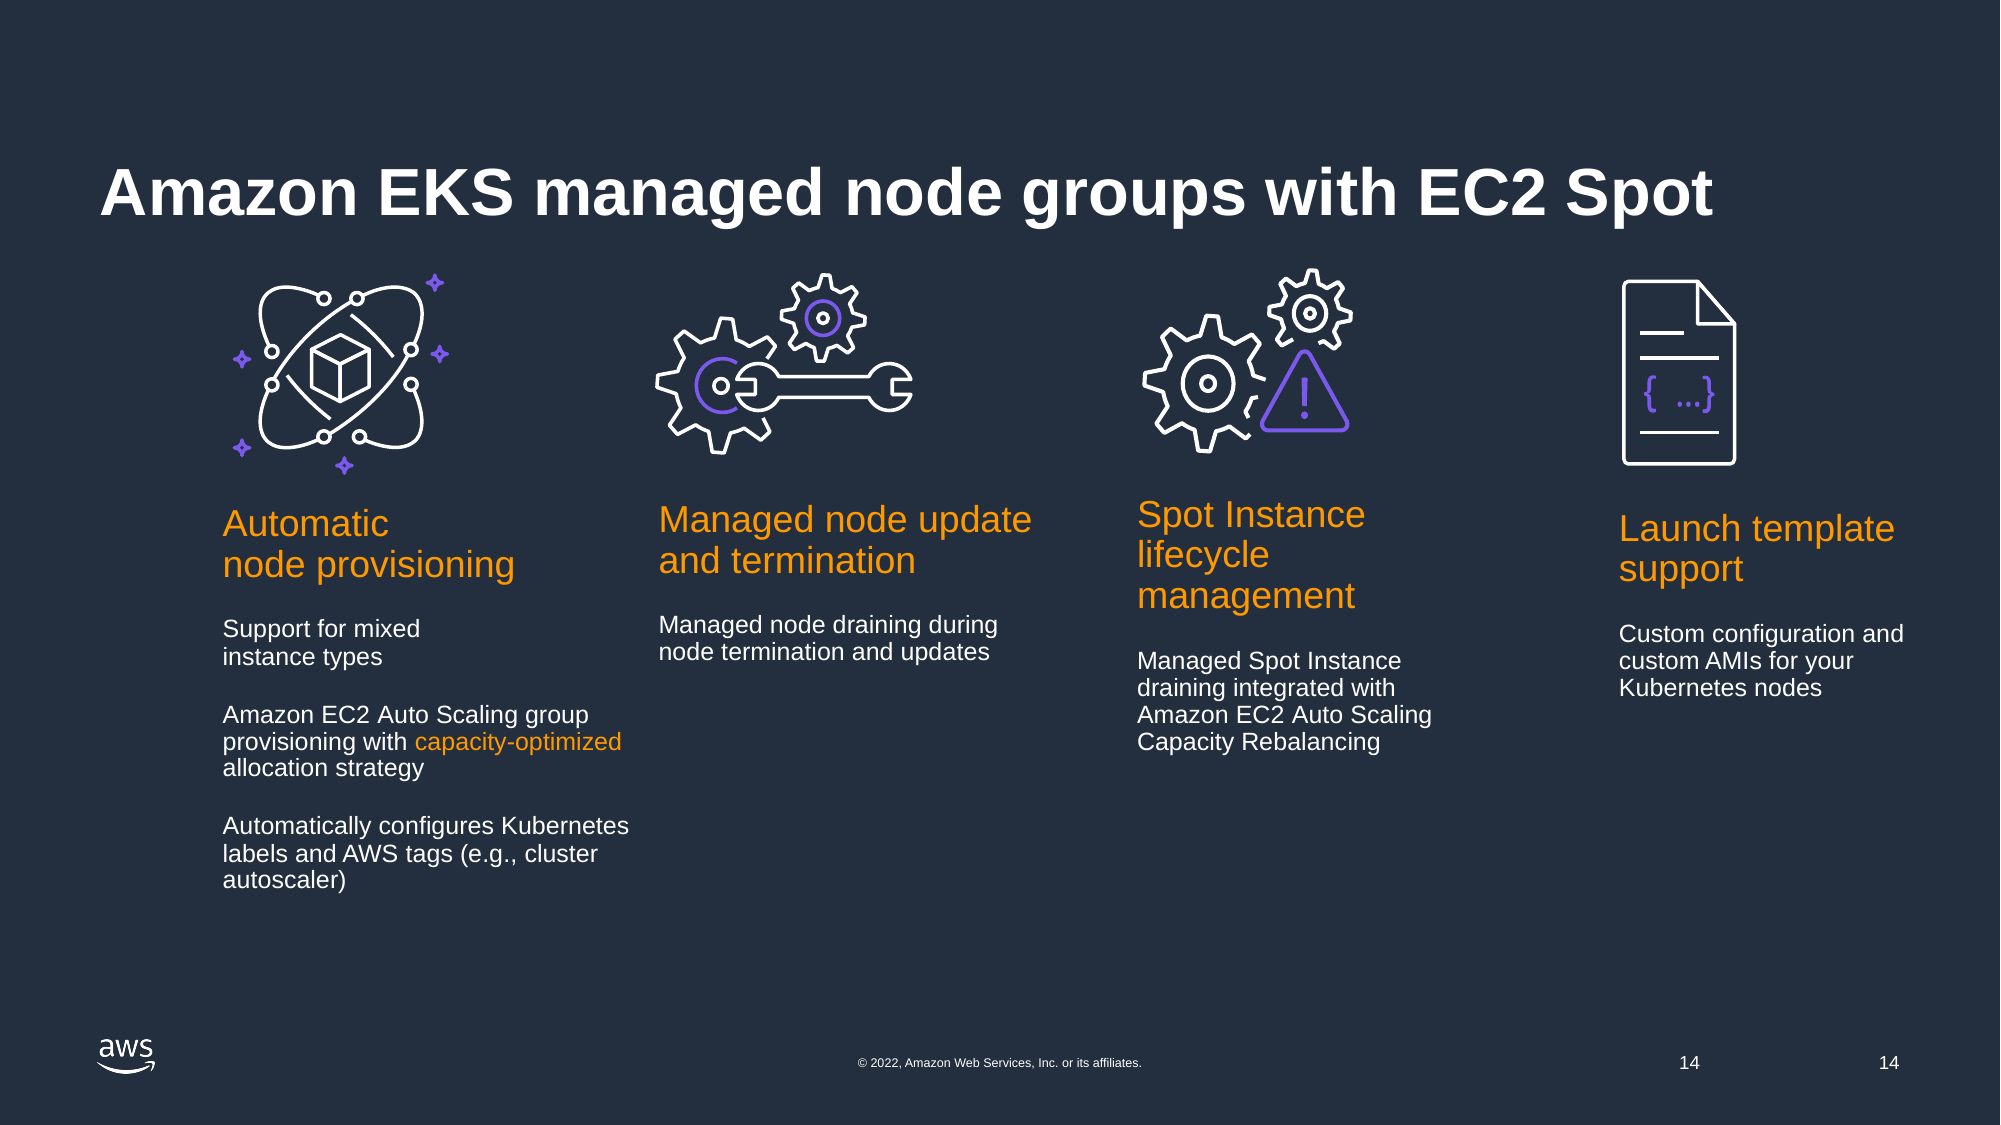

# Amazon EKS managed node groups with EC2 Spot

Spot Instance
lifecycle management
Managed Spot Instance draining integrated with Amazon EC2 Auto Scaling Capacity Rebalancing

Managed node update and termination
Managed node draining during node termination and updates

Automatic
node provisioning
Support for mixed
instance types
Amazon EC2 Auto Scaling group provisioning with capacity-optimized
allocation strategy
Automatically configures Kubernetes labels and AWS tags (e.g., cluster autoscaler)

Launch template support
Custom configuration and custom AMIs for your Kubernetes nodes
14
14